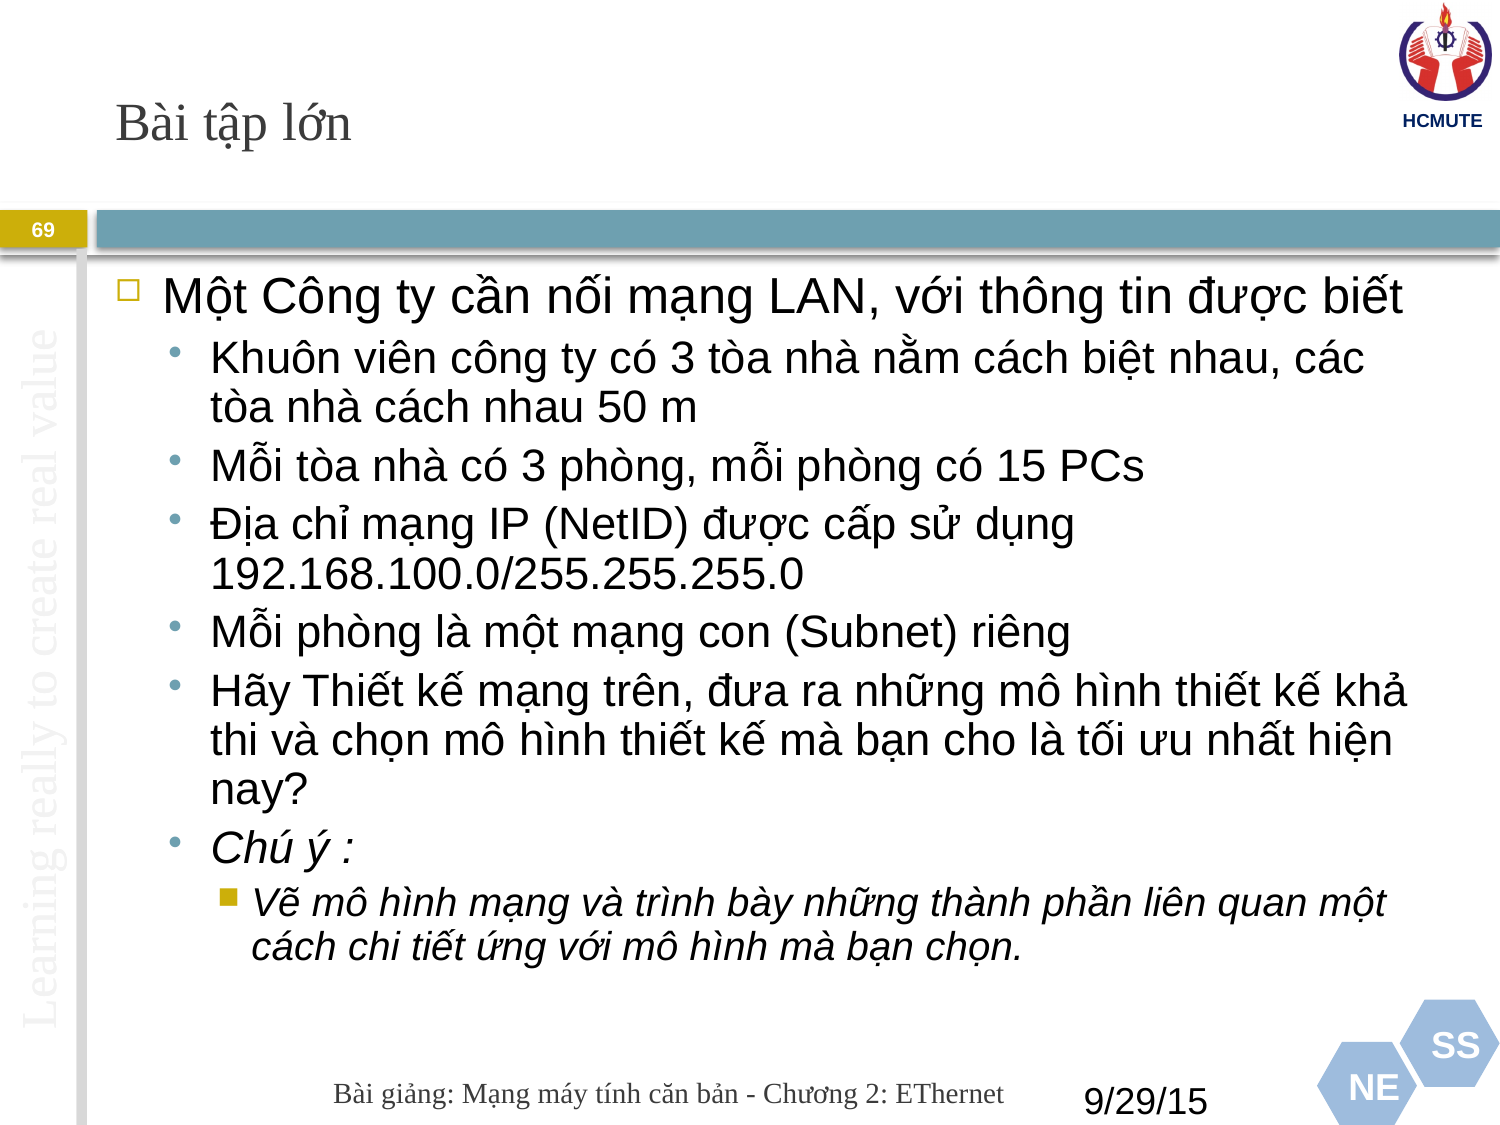

# Bài tập lớn
69
Một Công ty cần nối mạng LAN, với thông tin được biết
Khuôn viên công ty có 3 tòa nhà nằm cách biệt nhau, các tòa nhà cách nhau 50 m
Mỗi tòa nhà có 3 phòng, mỗi phòng có 15 PCs
Địa chỉ mạng IP (NetID) được cấp sử dụng 192.168.100.0/255.255.255.0
Mỗi phòng là một mạng con (Subnet) riêng
Hãy Thiết kế mạng trên, đưa ra những mô hình thiết kế khả thi và chọn mô hình thiết kế mà bạn cho là tối ưu nhất hiện nay?
Chú ý :
Vẽ mô hình mạng và trình bày những thành phần liên quan một cách chi tiết ứng với mô hình mà bạn chọn.
9/29/15
Bài giảng: Mạng máy tính căn bản - Chương 2: EThernet